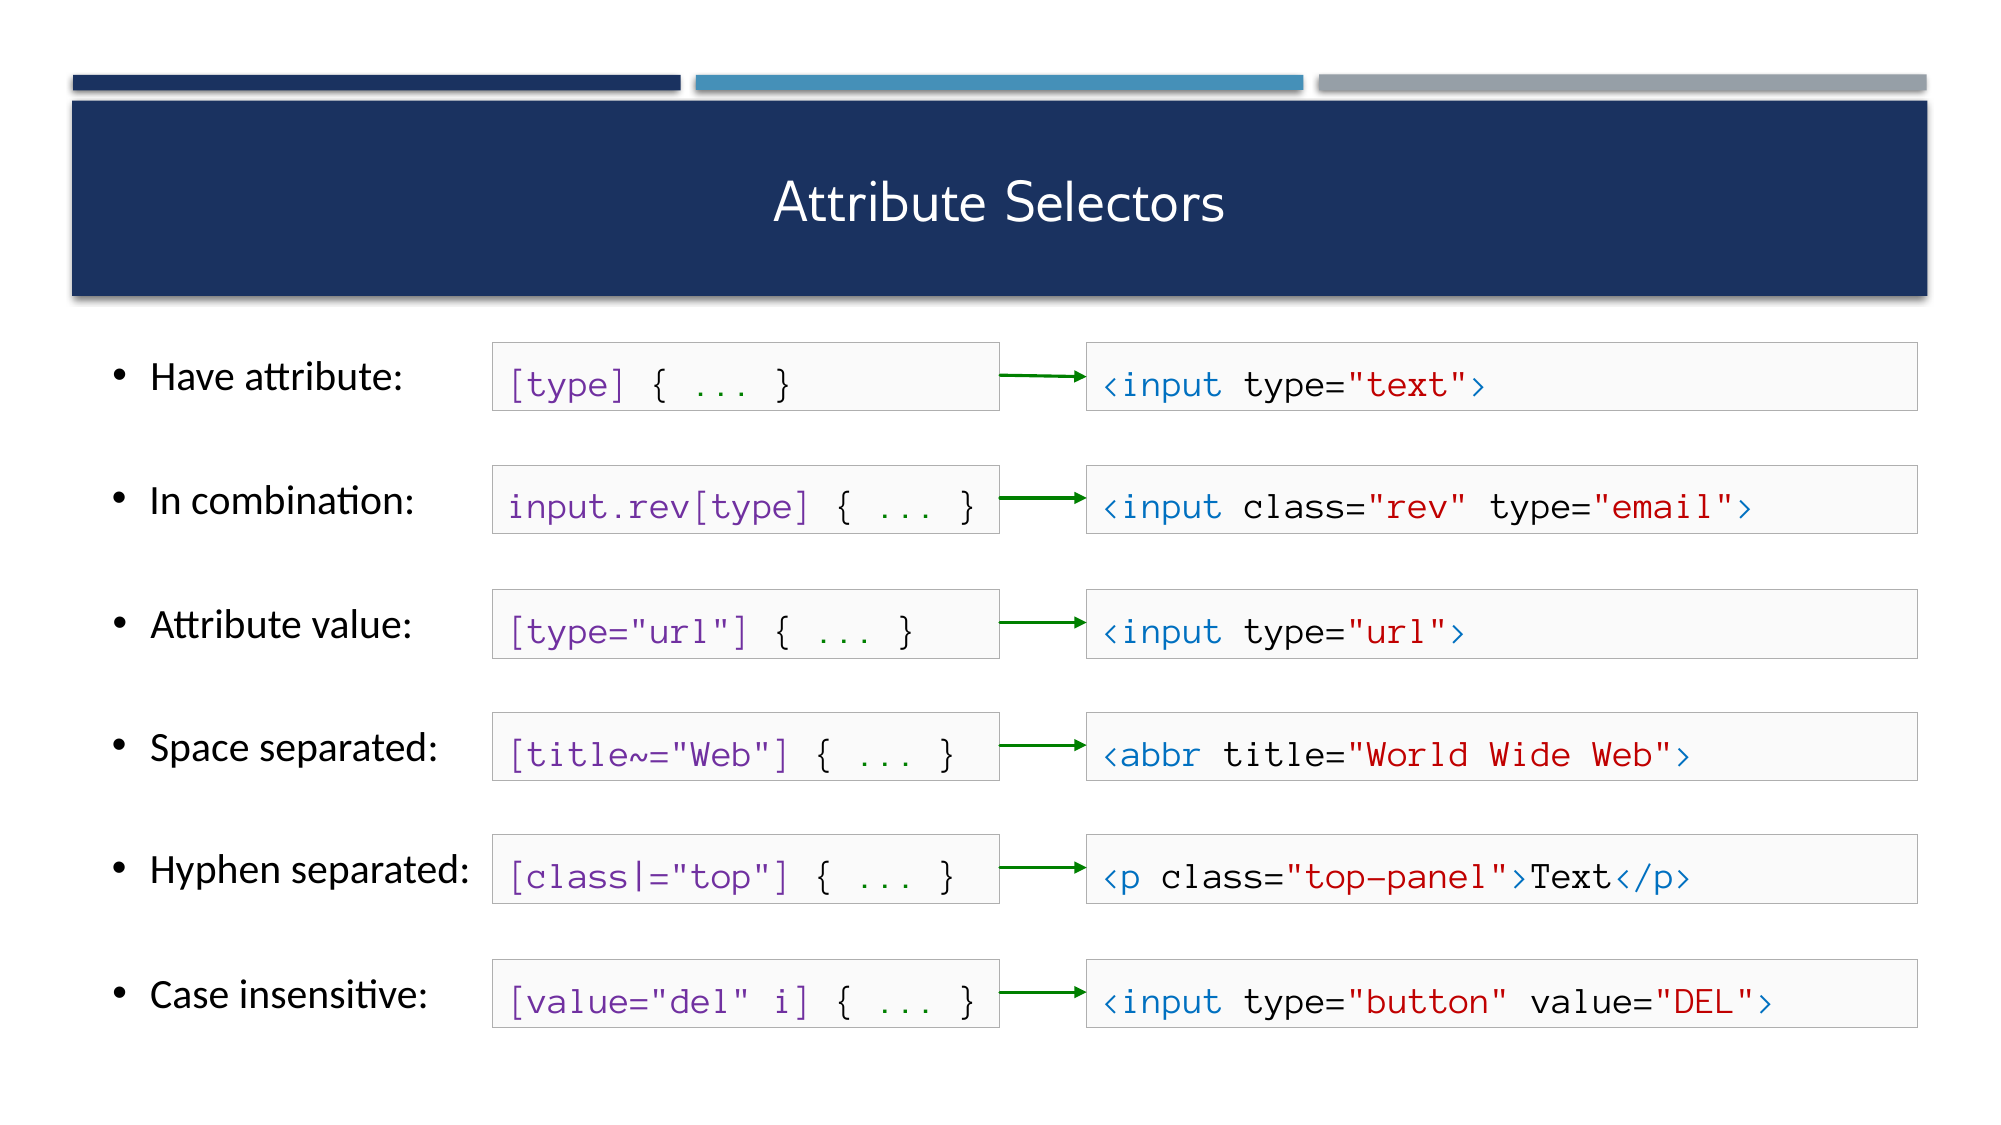

# Attribute Selectors
Have attribute:
[type] { ... }
<input type="text">
In combination:
input.rev[type] { ... }
<input class="rev" type="email">
Attribute value:
[type="url"] { ... }
<input type="url">
Space separated:
[title~="Web"] { ... }
<abbr title="World Wide Web">
Hyphen separated:
[class|="top"] { ... }
<p class="top-panel">Text</p>
Case insensitive:
[value="del" i] { ... }
<input type="button" value="DEL">